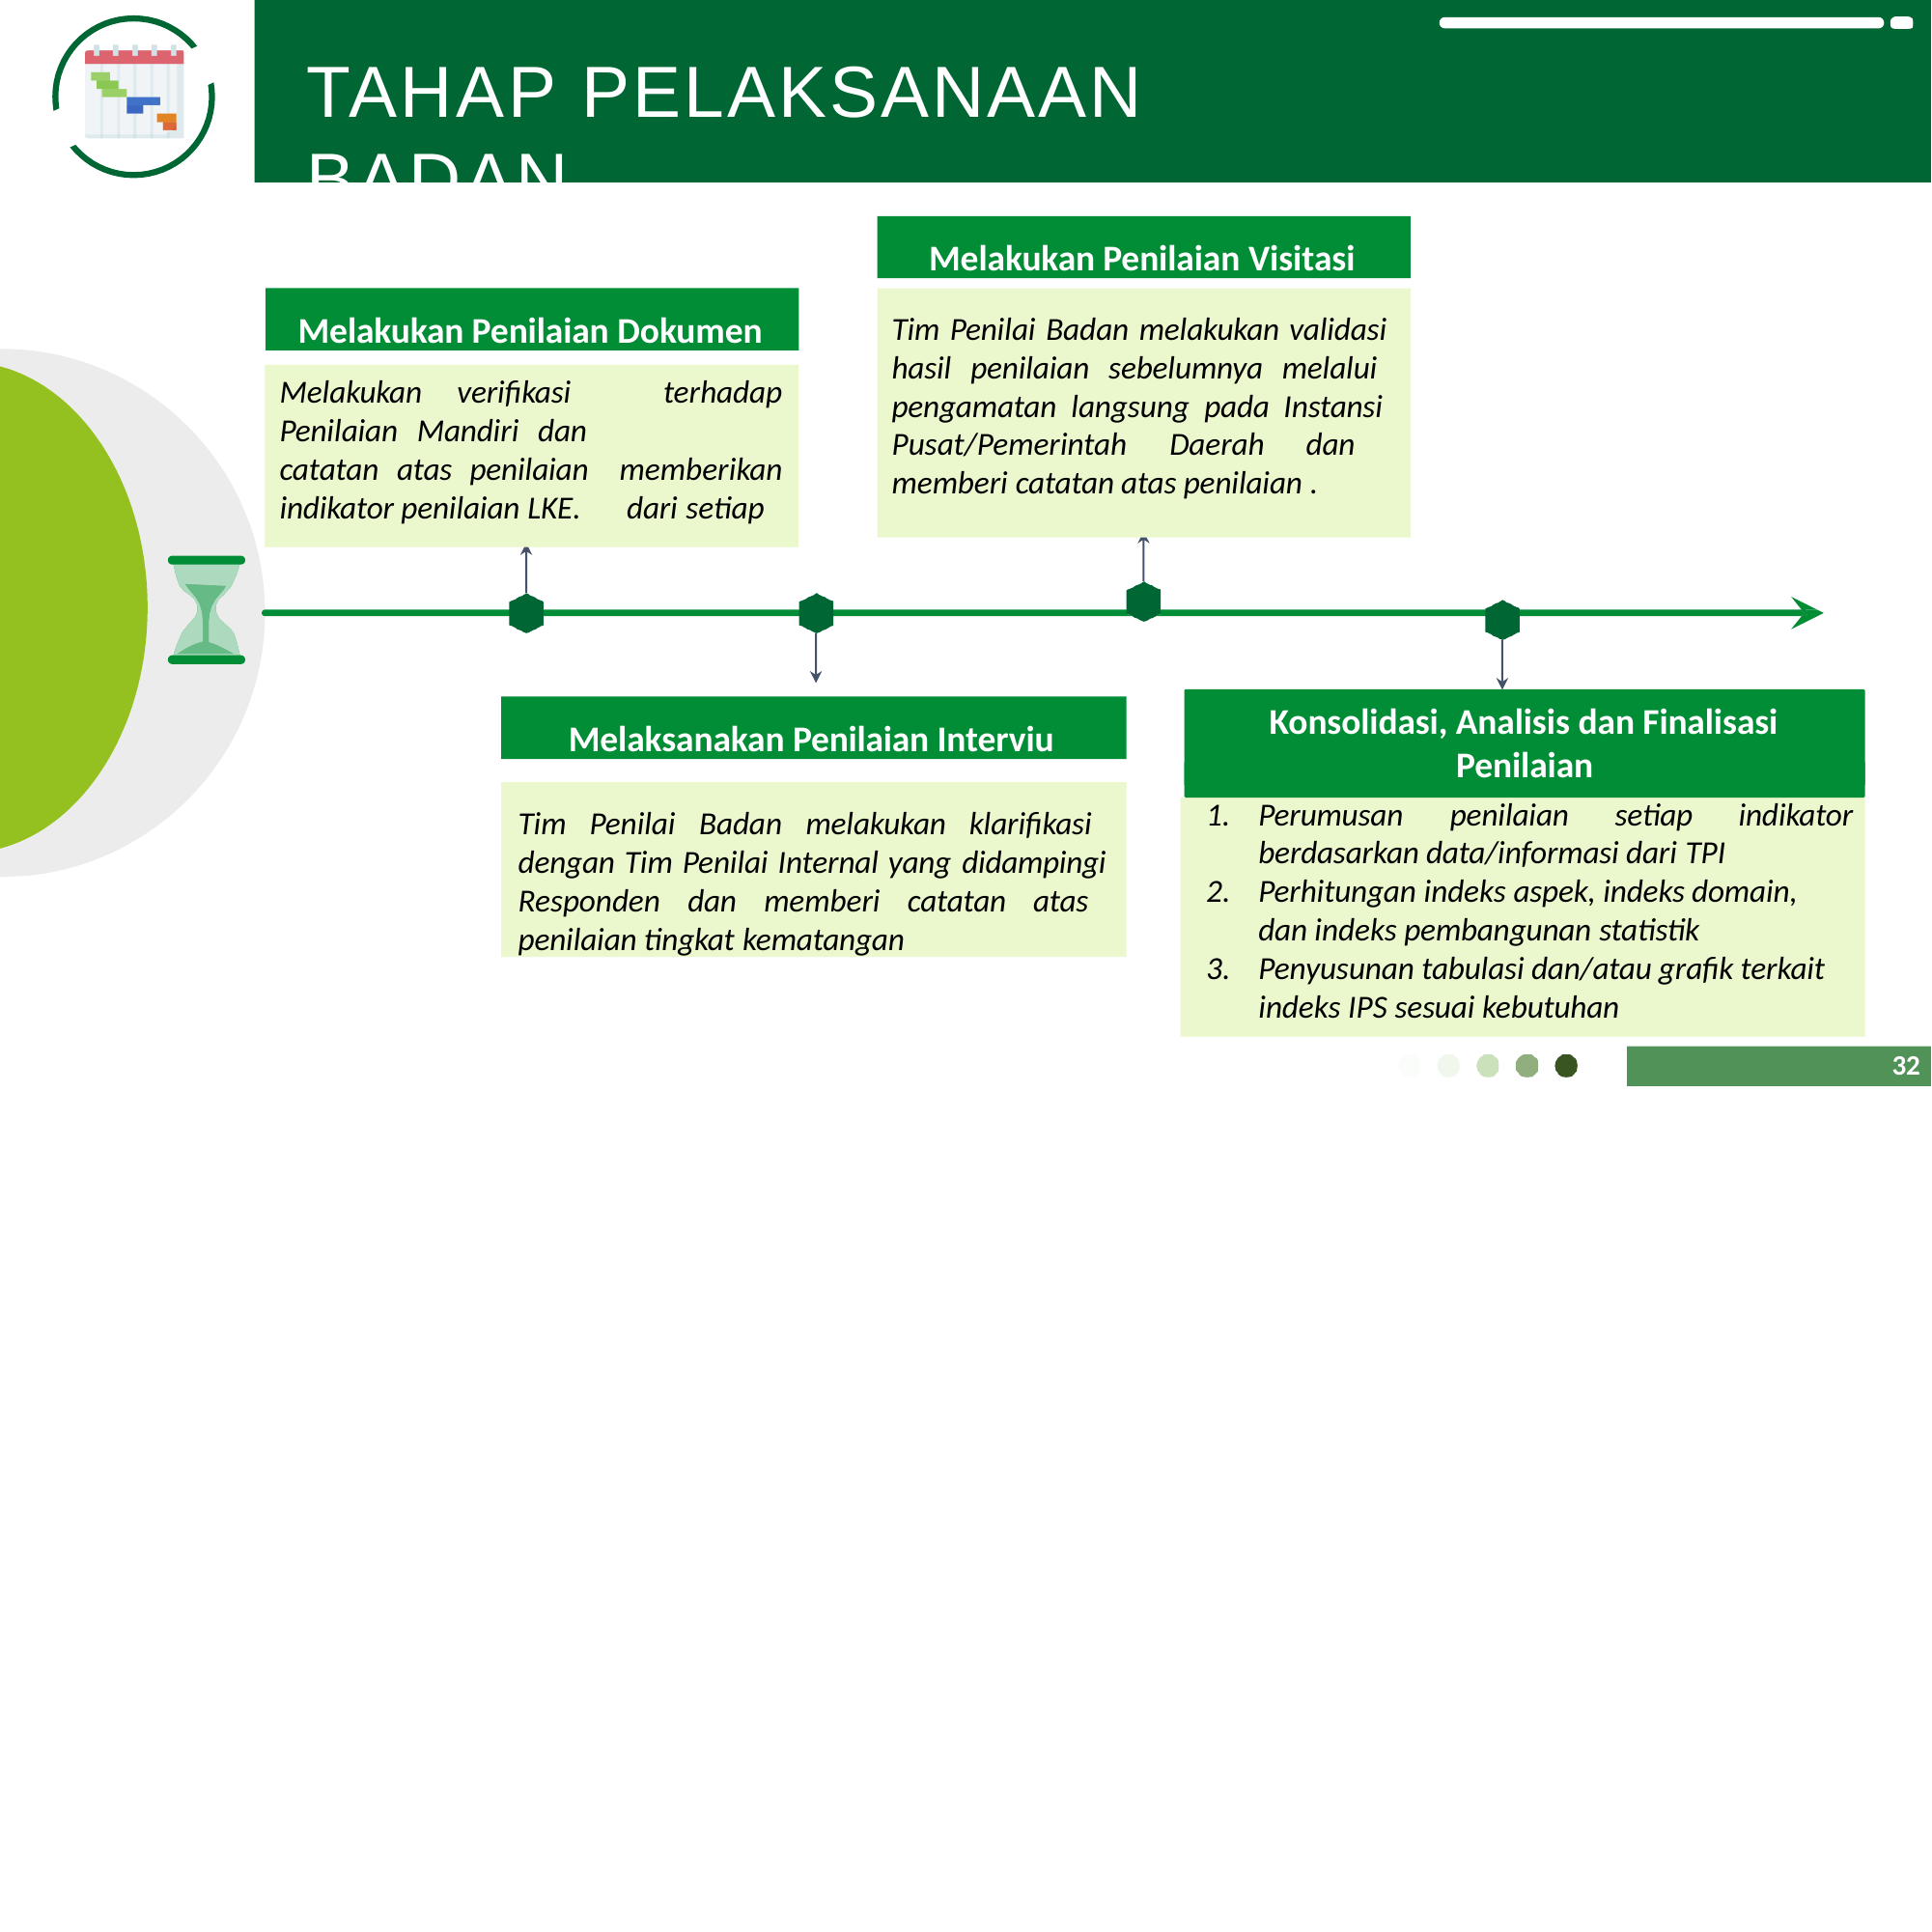

# TAHAP PELAKSANAAN BADAN
Melakukan Penilaian Visitasi
Melakukan Penilaian Dokumen

Tim Penilai Badan melakukan validasi  hasil penilaian sebelumnya melalui  pengamatan langsung pada Instansi  Pusat/Pemerintah Daerah dan  memberi catatan atas penilaian .

Melakukan verifikasi  Penilaian Mandiri dan  catatan atas penilaian  indikator penilaian LKE.
terhadap  memberikan  dari setiap

Konsolidasi, Analisis dan Finalisasi
Melaksanakan Penilaian Interviu
Penilaian
Tim Penilai Badan melakukan klarifikasi  dengan Tim Penilai Internal yang didampingi  Responden dan memberi catatan atas  penilaian tingkat kematangan
1.	Perumusan	penilaian	setiap	indikator

berdasarkan data/informasi dari TPI
Perhitungan indeks aspek, indeks domain,
dan indeks pembangunan statistik
Penyusunan tabulasi dan/atau grafik terkait  indeks IPS sesuai kebutuhan

32